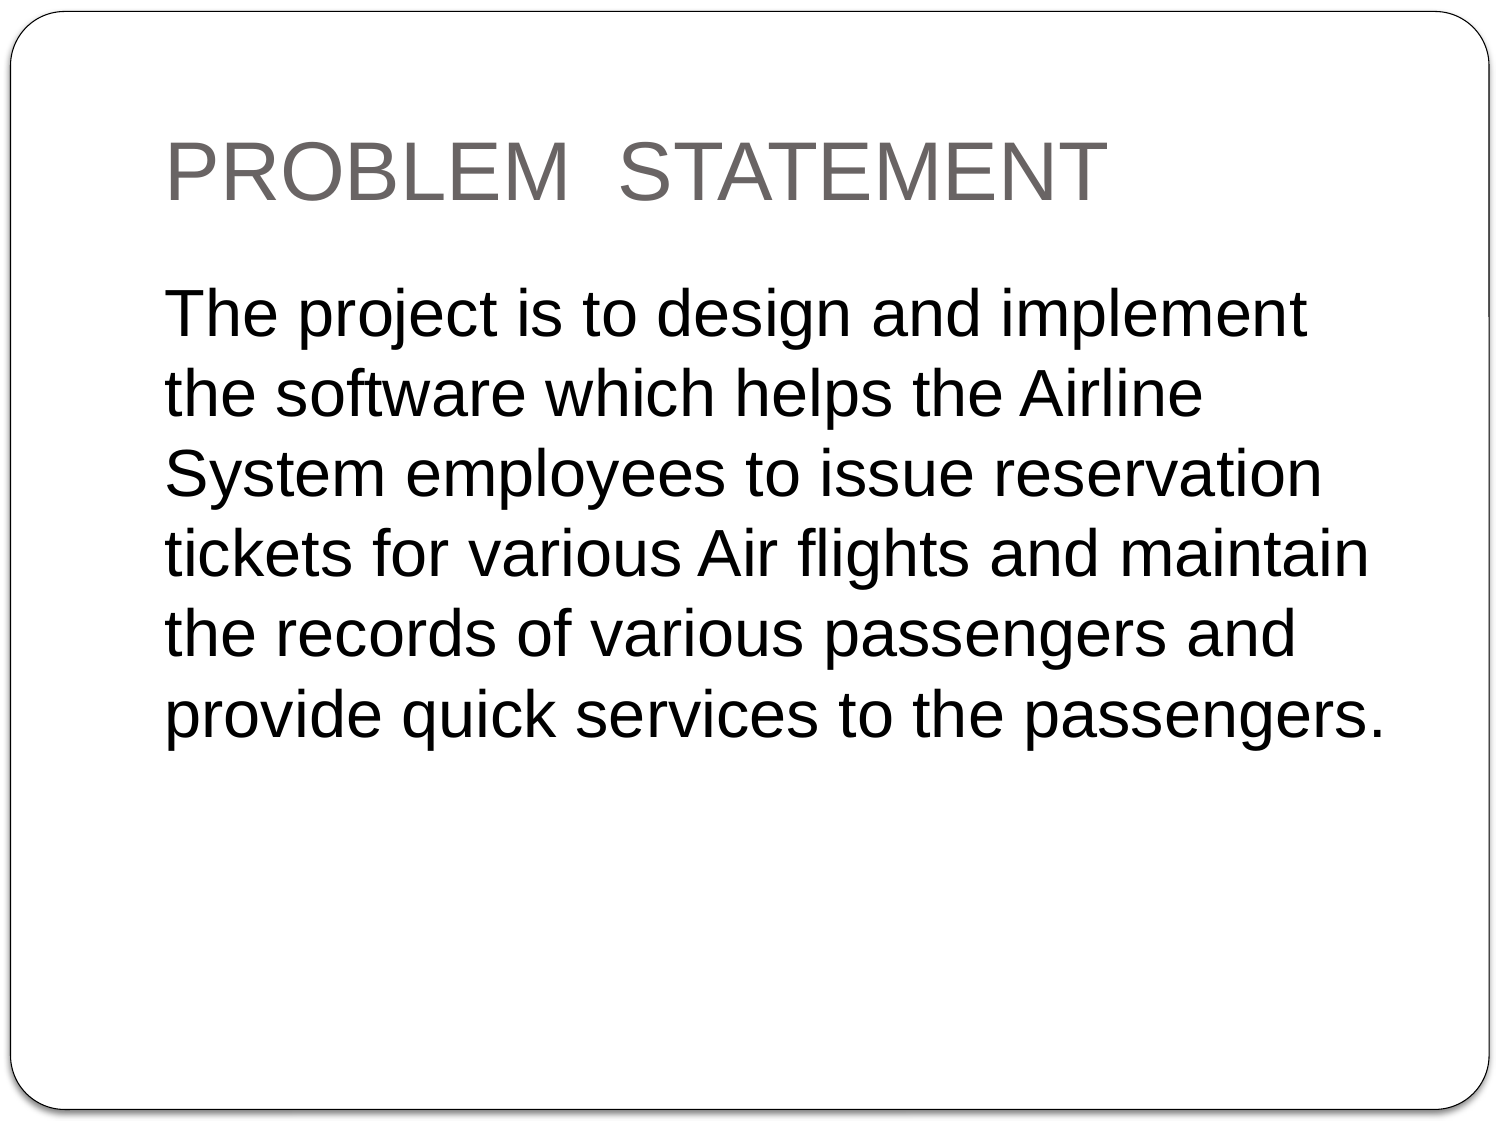

# PROBLEM  STATEMENT
The project is to design and implement the software which helps the Airline System employees to issue reservation tickets for various Air flights and maintain the records of various passengers and provide quick services to the passengers.